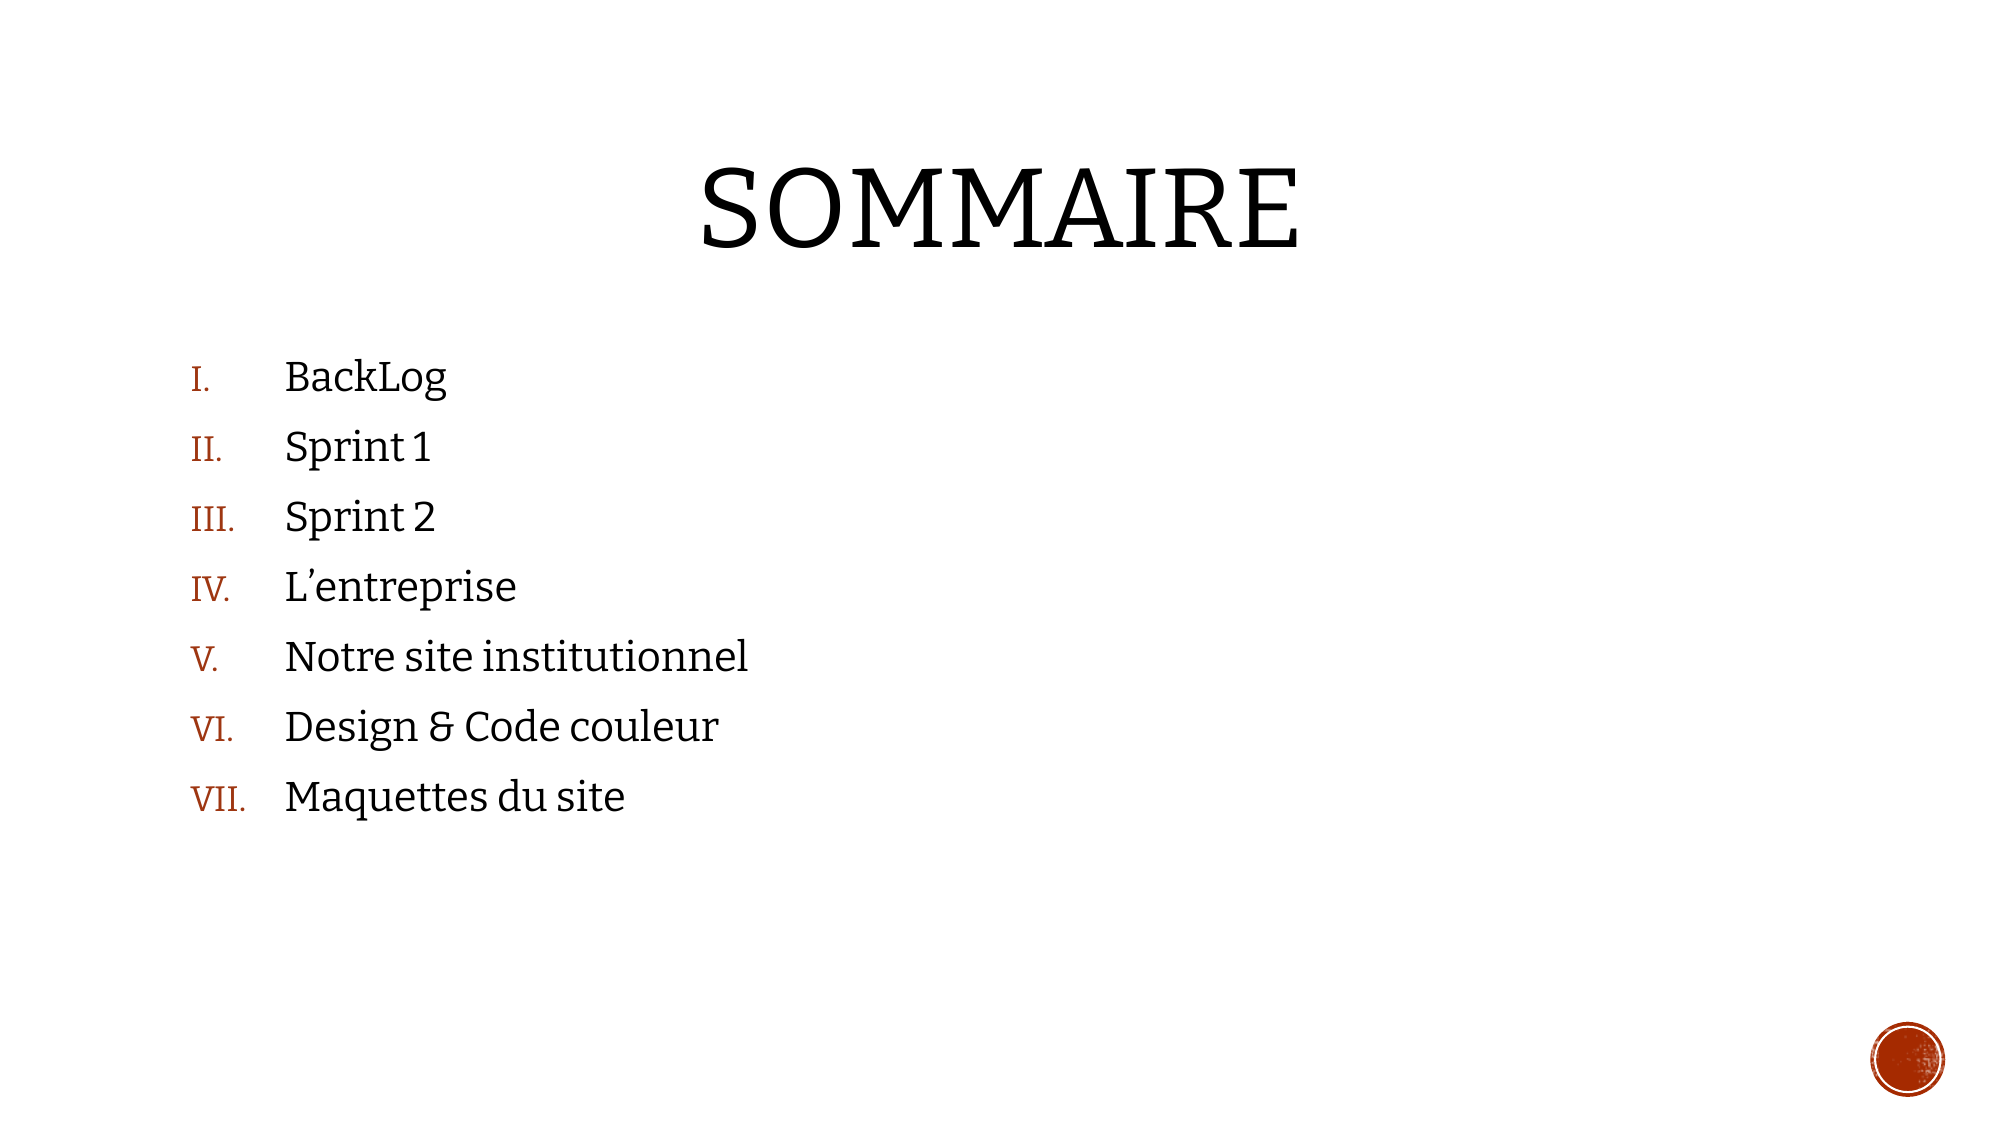

# SOMMAIRE
BackLog
Sprint 1
Sprint 2
L’entreprise
Notre site institutionnel
Design & Code couleur
Maquettes du site